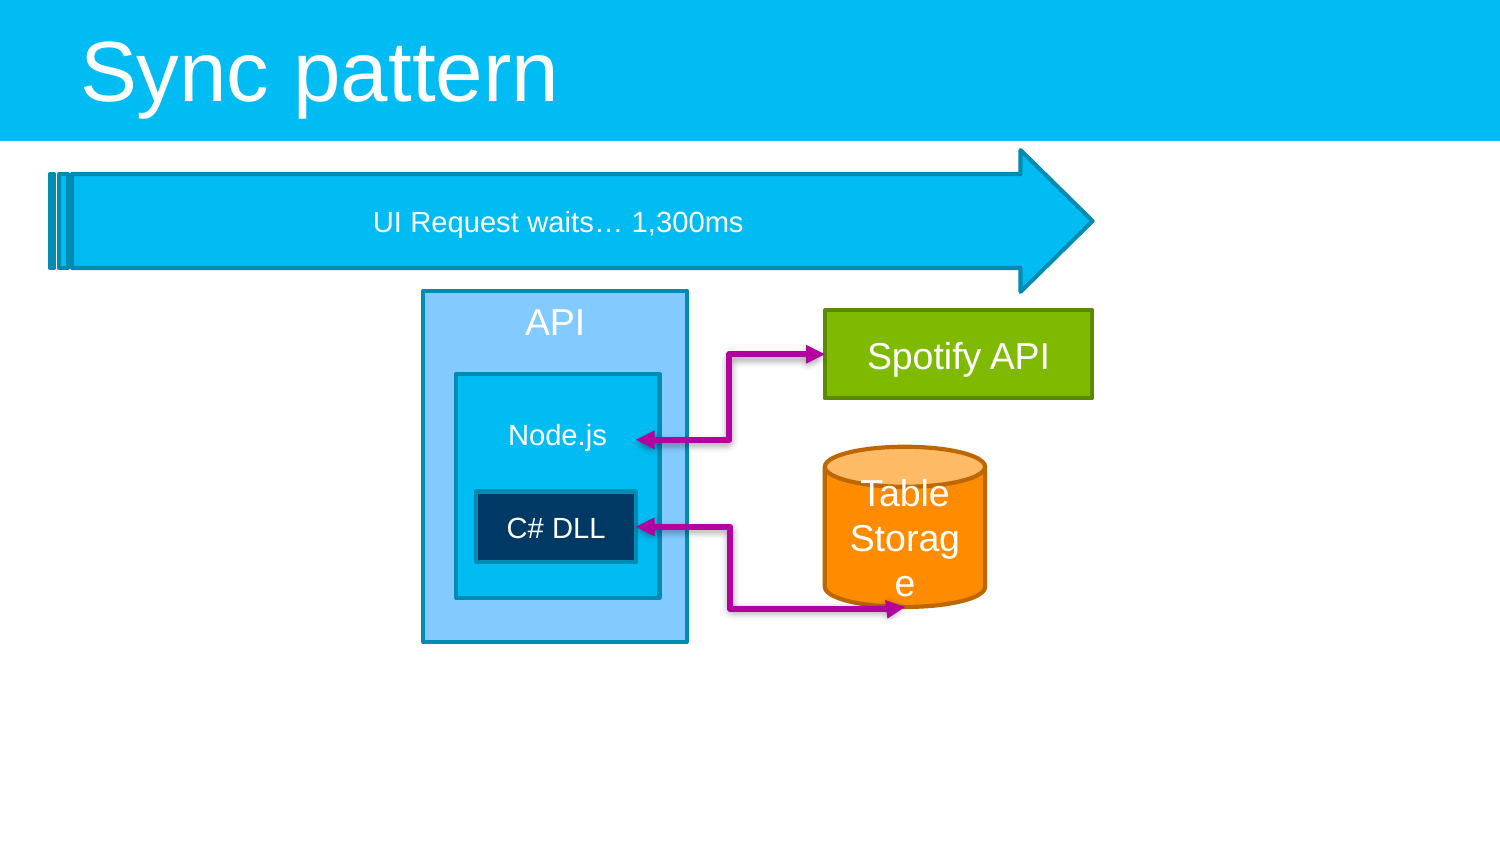

# Sync pattern
UI Request waits… 1,300ms
API
Spotify API
Node.js

Table Storage
C# DLL